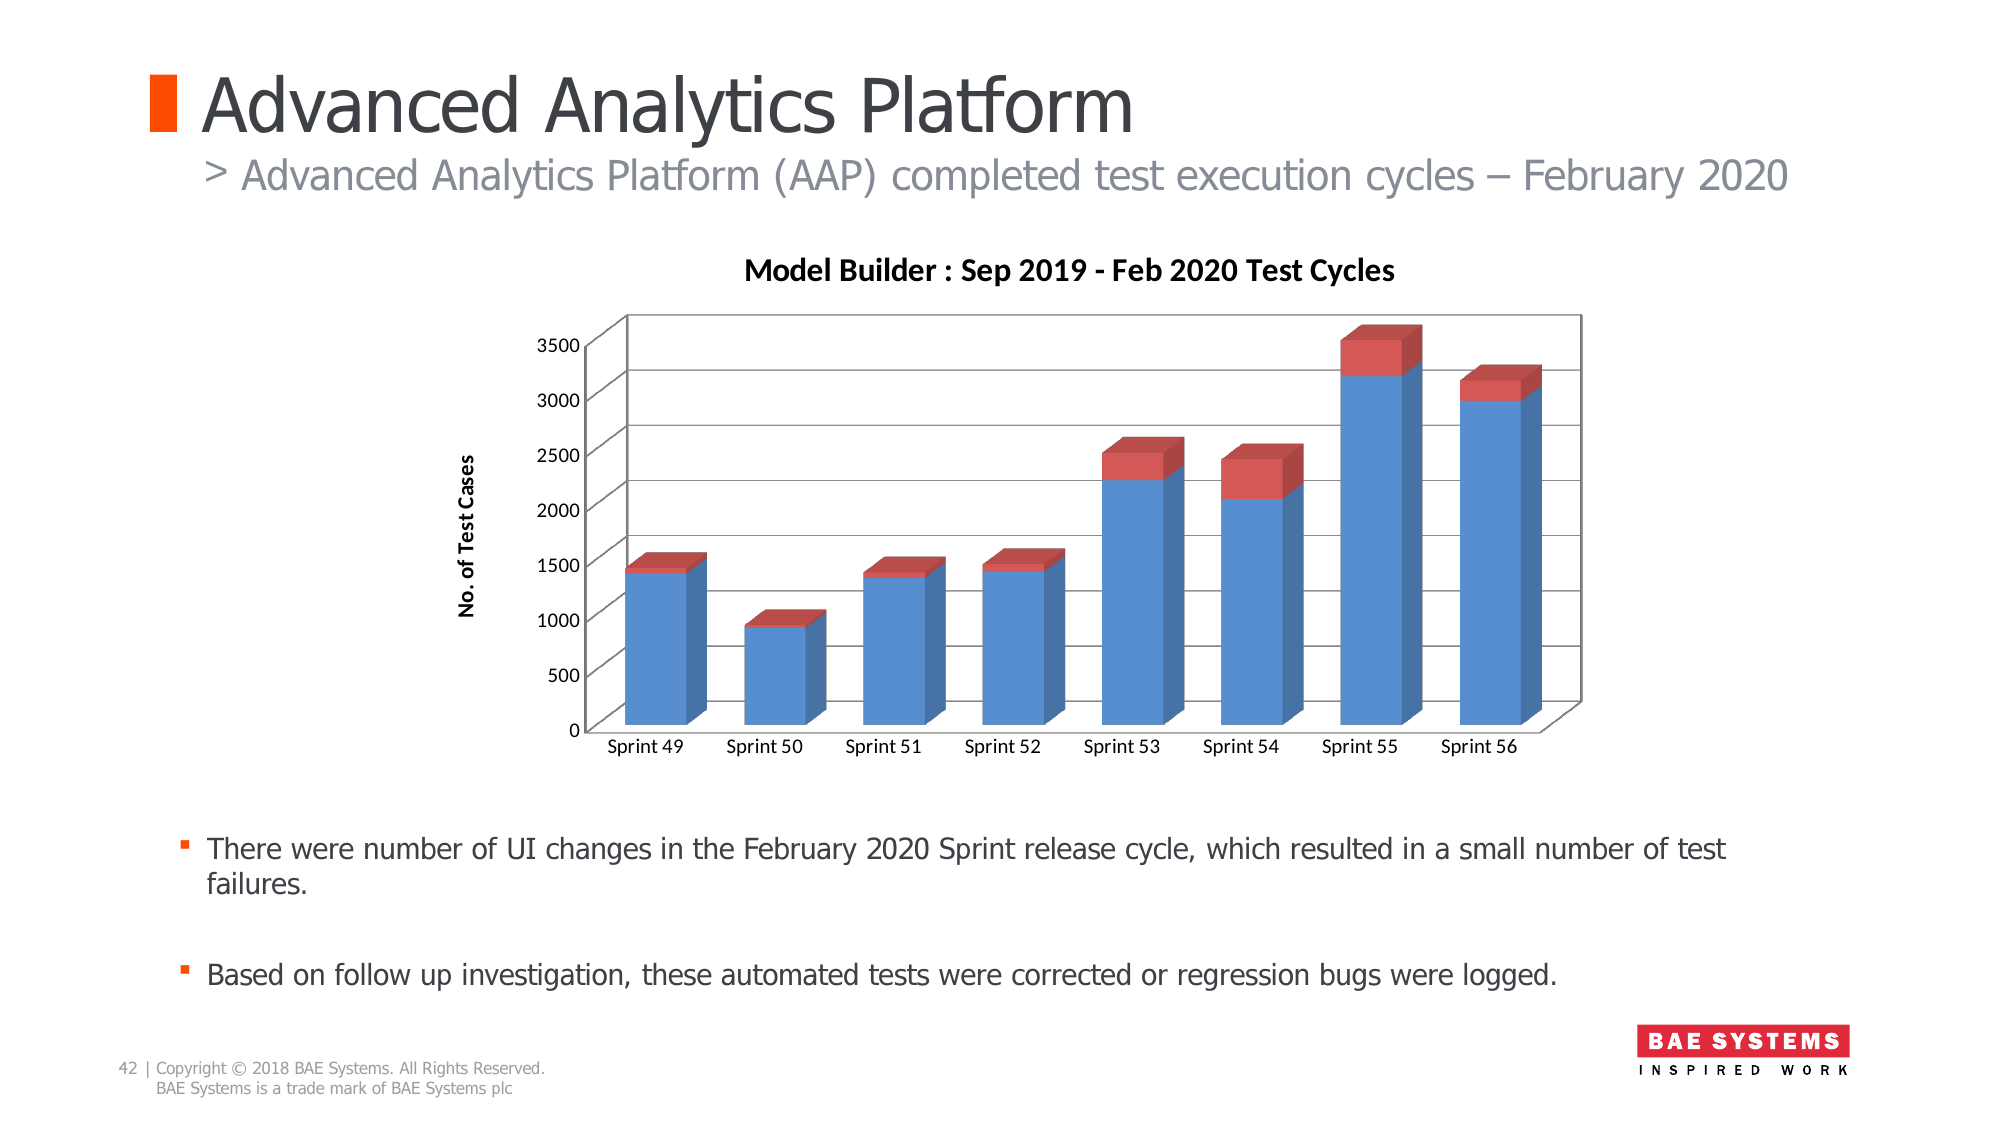

# Advanced Analytics Platform
Advanced Analytics Platform (AAP) completed test execution cycles – February 2020

[unsupported chart]

There were number of UI changes in the February 2020 Sprint release cycle, which resulted in a small number of test failures.

Based on follow up investigation, these automated tests were corrected or regression bugs were logged.